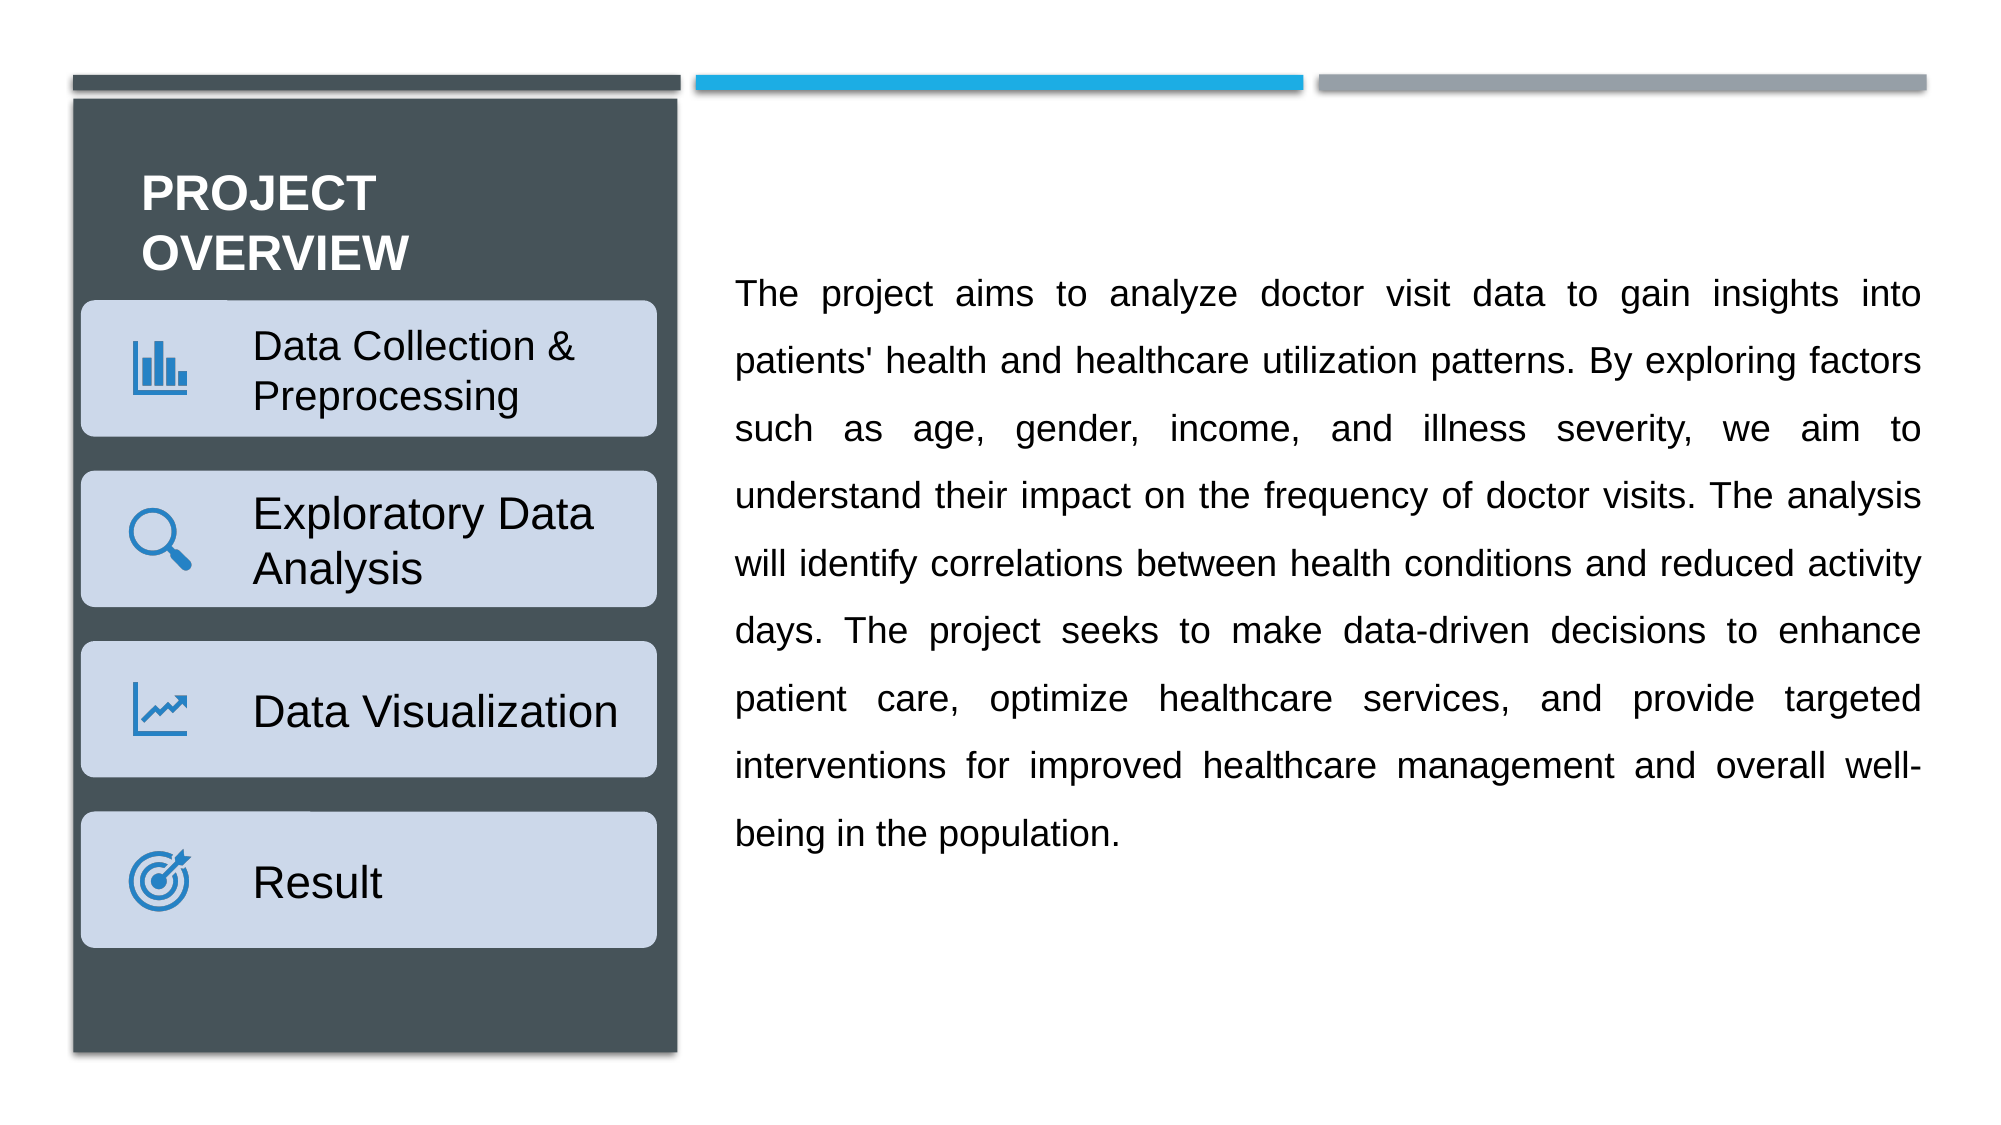

# PROJECT  OVERVIEW
The project aims to analyze doctor visit data to gain insights into patients' health and healthcare utilization patterns. By exploring factors such as age, gender, income, and illness severity, we aim to understand their impact on the frequency of doctor visits. The analysis will identify correlations between health conditions and reduced activity days. The project seeks to make data-driven decisions to enhance patient care, optimize healthcare services, and provide targeted interventions for improved healthcare management and overall well-being in the population.

Data Collection & Preprocessing
Exploratory Data Analysis
Data Visualization
Result